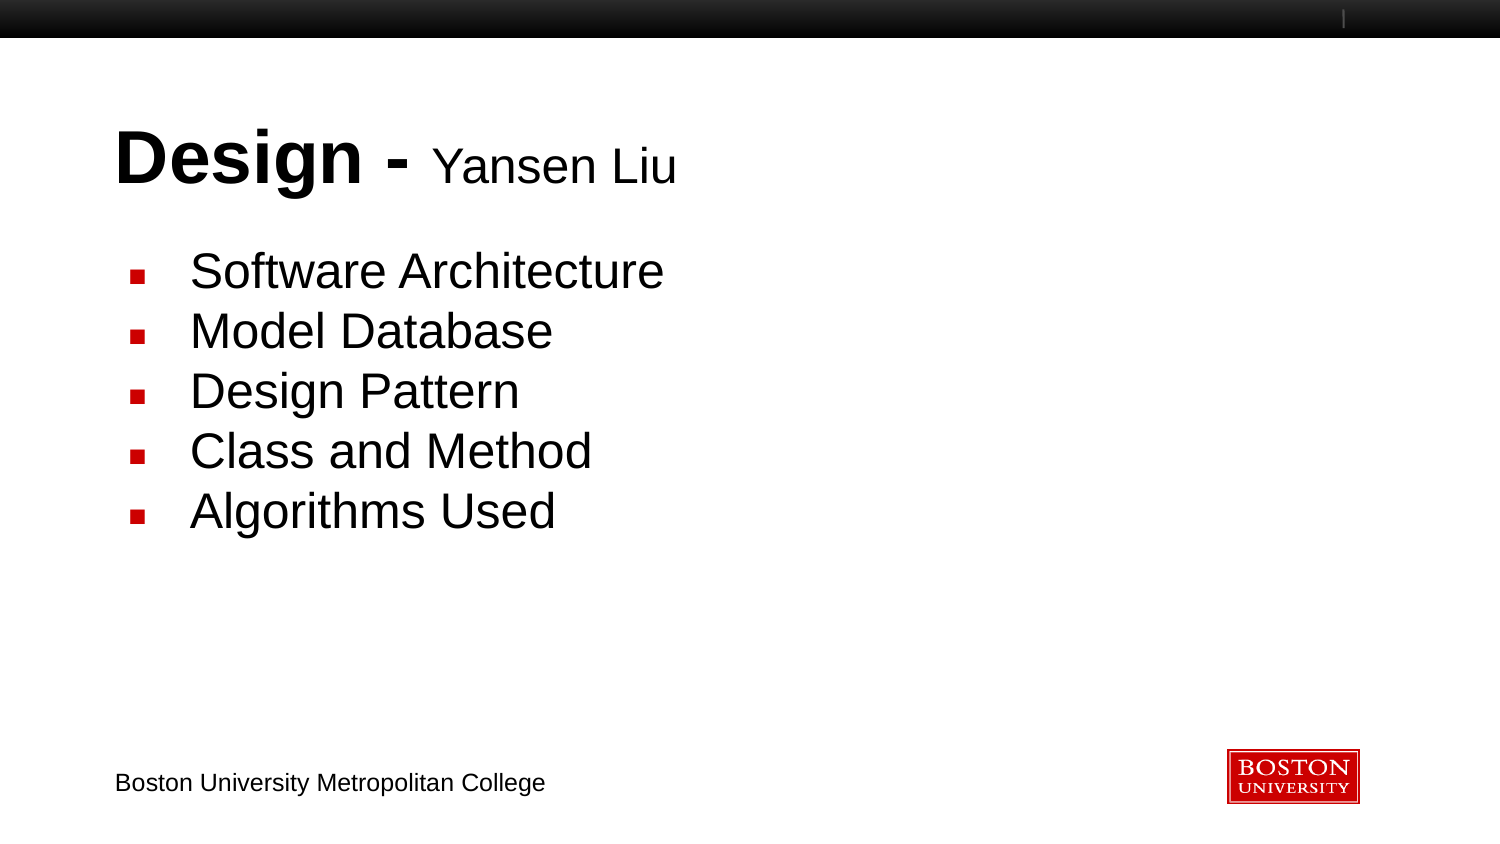

# Design - Yansen Liu
Software Architecture
Model Database
Design Pattern
Class and Method
Algorithms Used